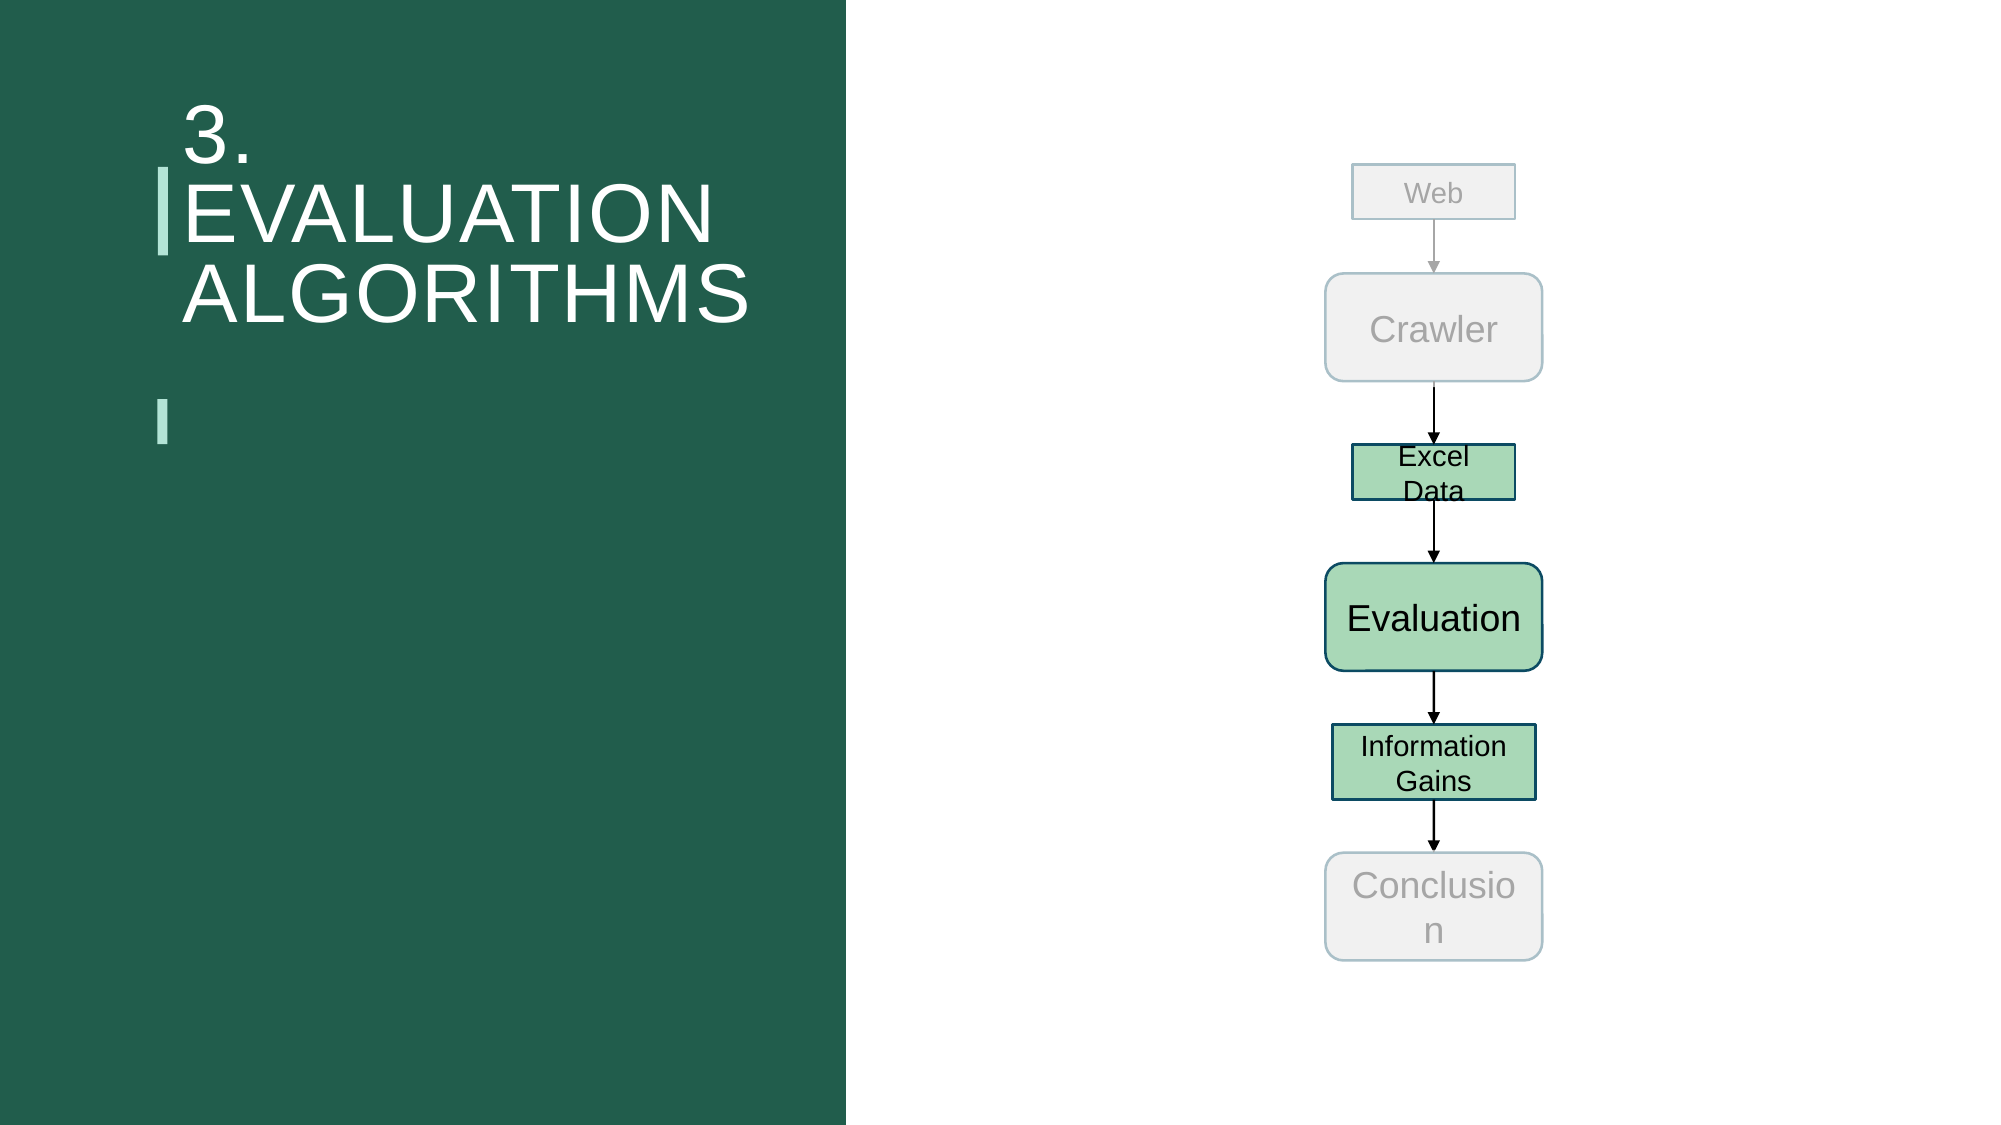

# 3. Evaluation Algorithms

Web
Crawler
Excel Data
Evaluation
Information Gains
Conclusion